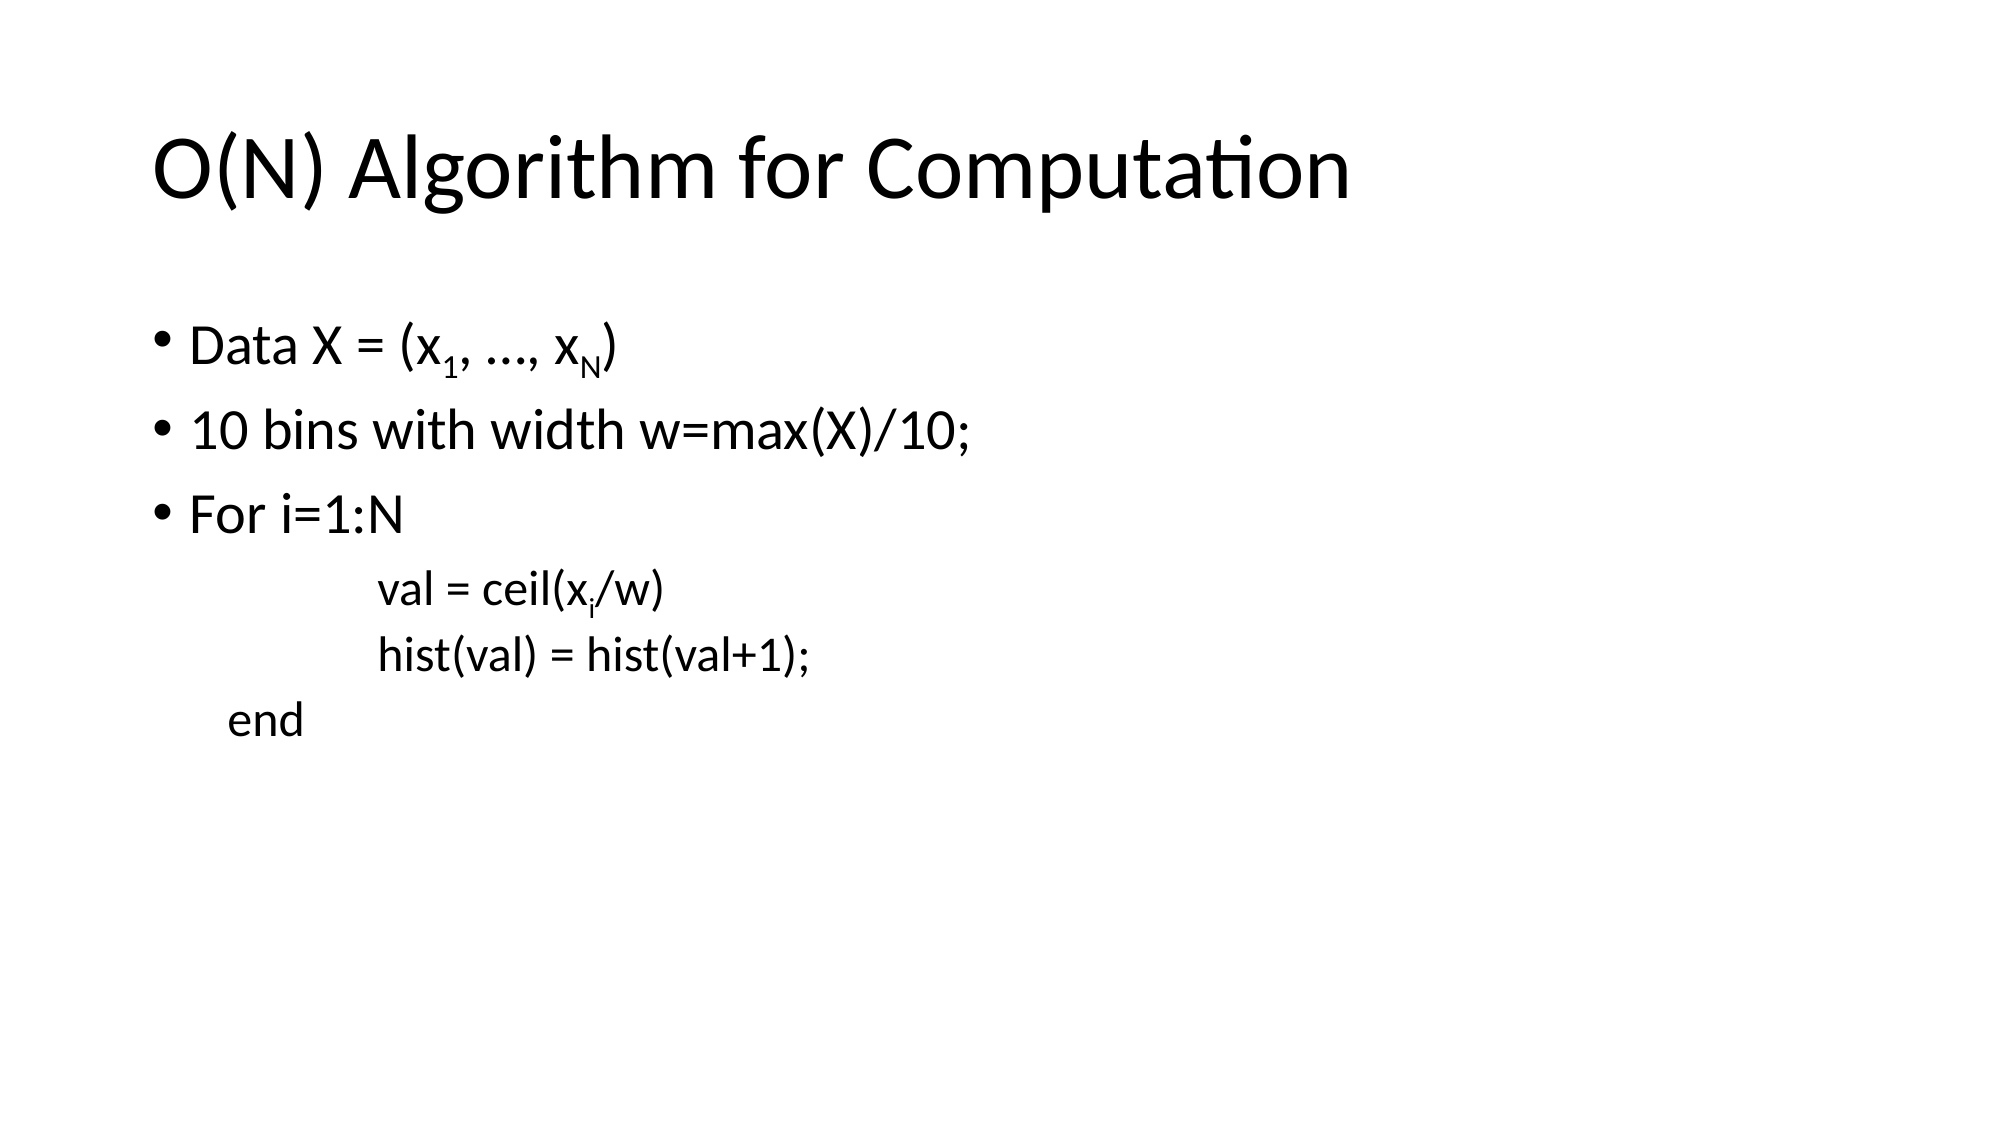

# O(N) Algorithm for Computation
Data X = (x1, …, xN)
10 bins with width w=max(X)/10;
For i=1:N
	val = ceil(xi/w)
	hist(val) = hist(val+1);
end